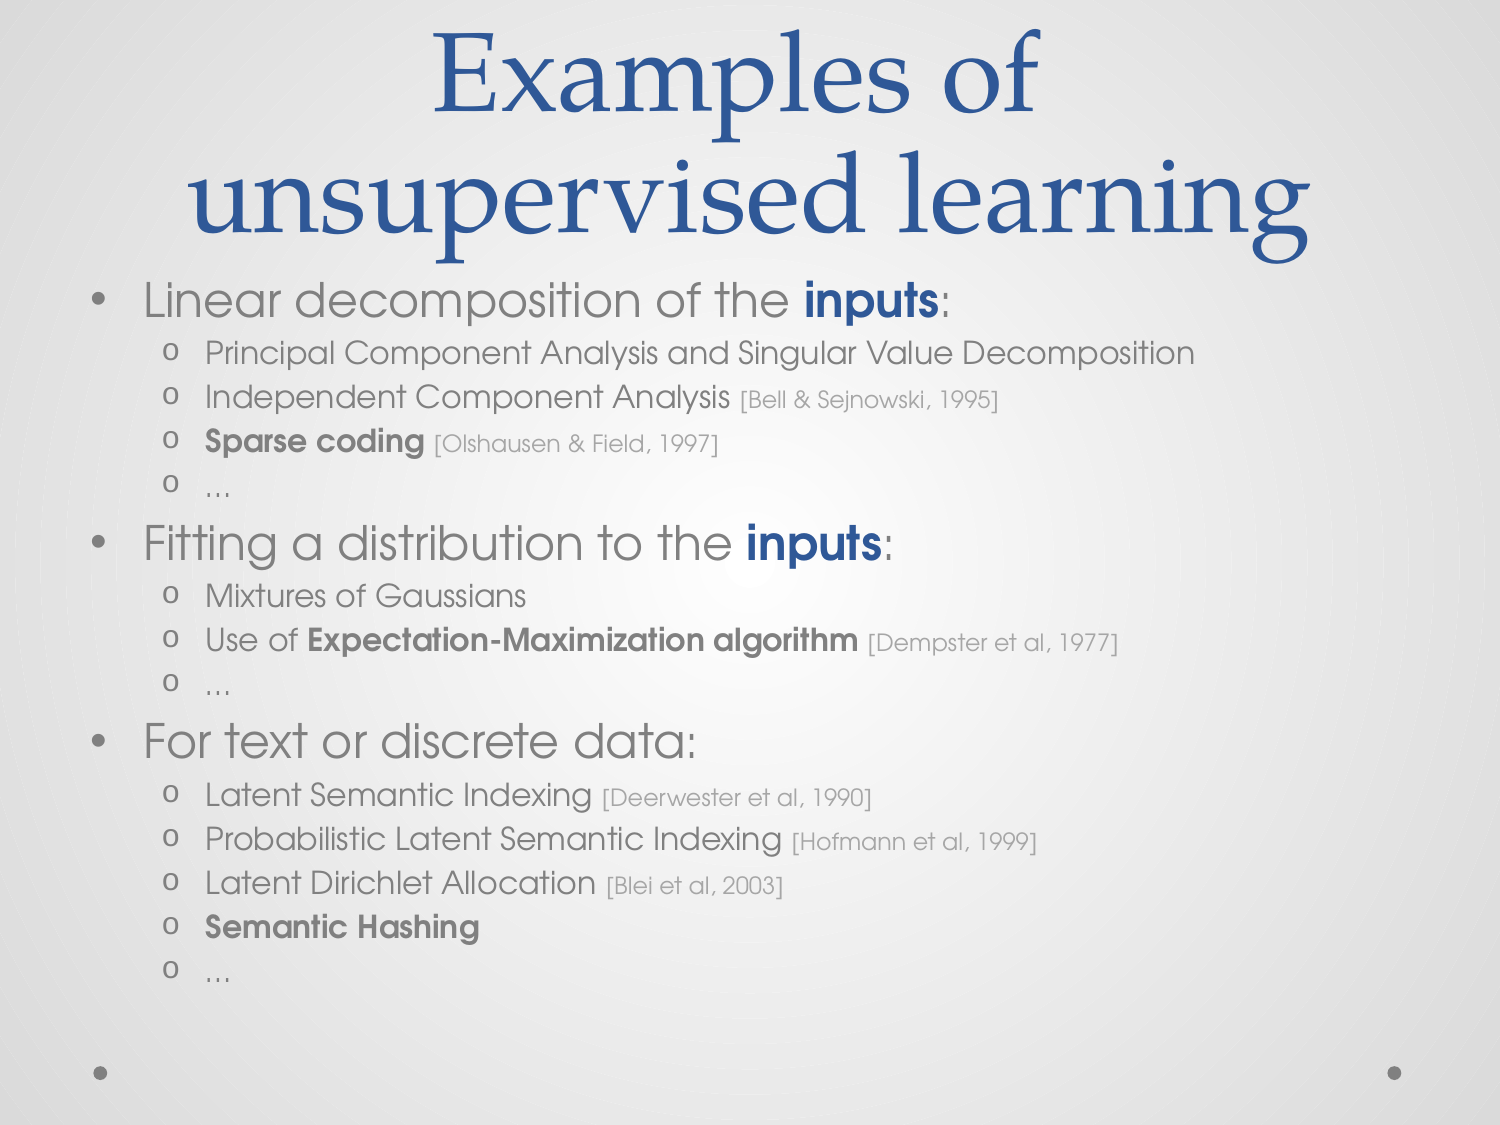

# Examples of unsupervised learning
Linear decomposition of the inputs:
Principal Component Analysis and Singular Value Decomposition
Independent Component Analysis [Bell & Sejnowski, 1995]
Sparse coding [Olshausen & Field, 1997]
…
Fitting a distribution to the inputs:
Mixtures of Gaussians
Use of Expectation-Maximization algorithm [Dempster et al, 1977]
…
For text or discrete data:
Latent Semantic Indexing [Deerwester et al, 1990]
Probabilistic Latent Semantic Indexing [Hofmann et al, 1999]
Latent Dirichlet Allocation [Blei et al, 2003]
Semantic Hashing
…